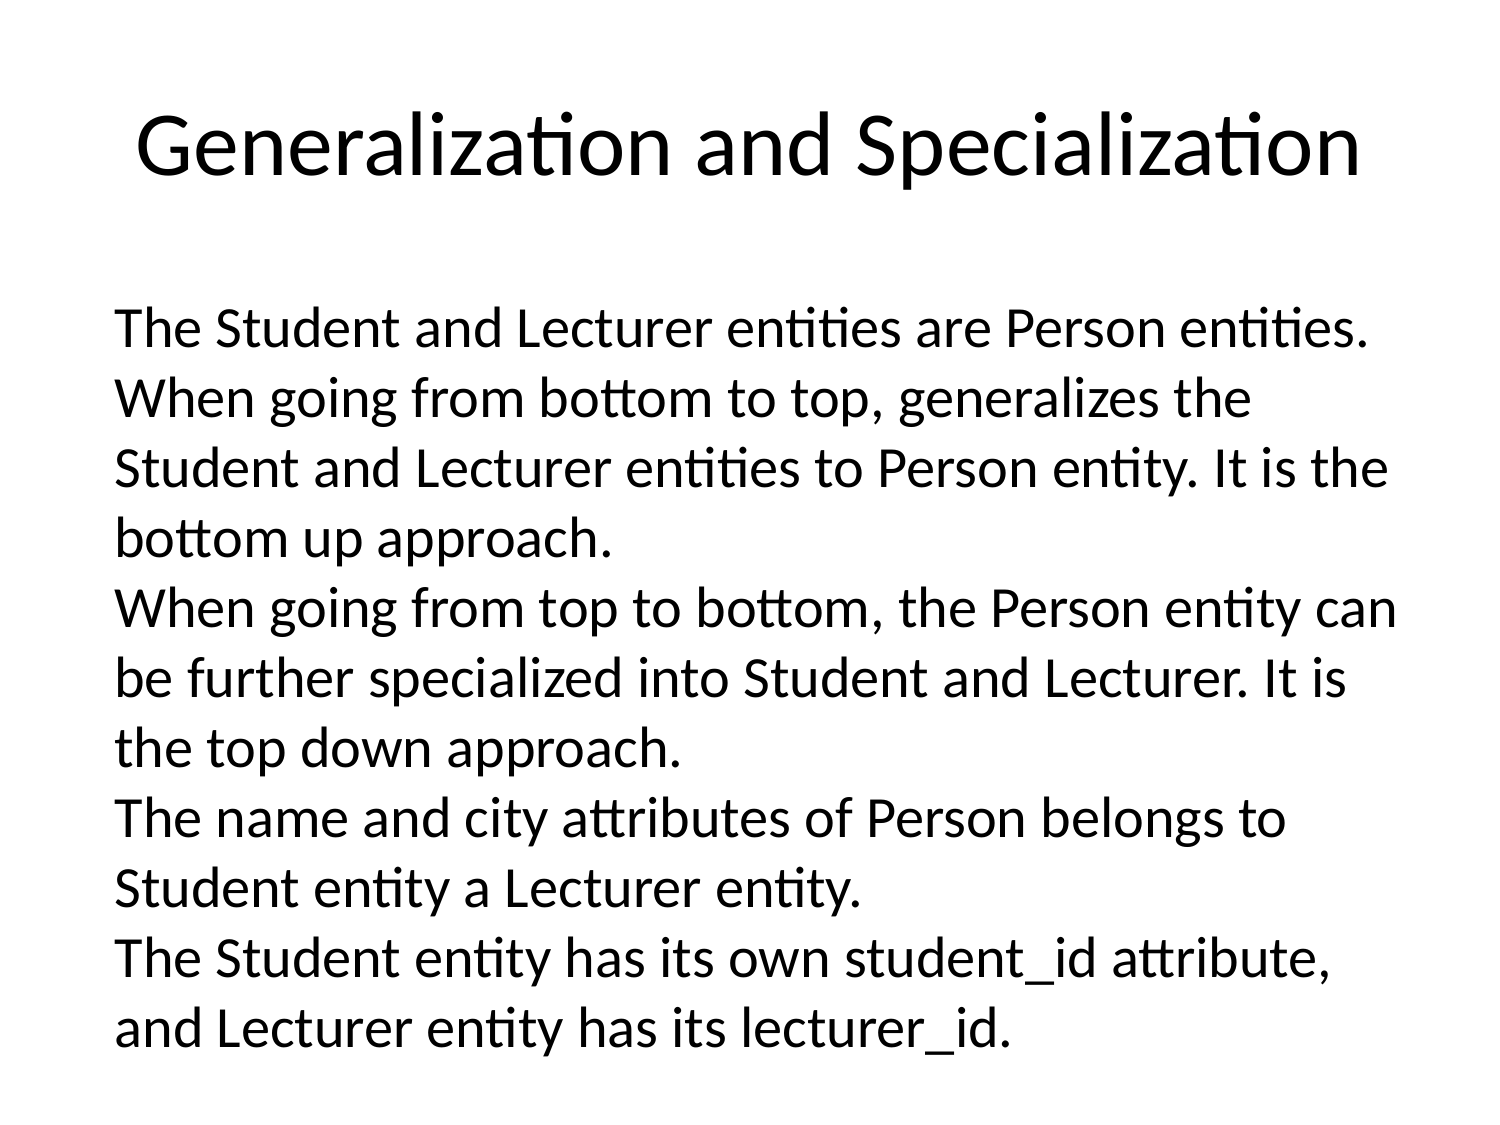

# Generalization and Specialization
The Student and Lecturer entities are Person entities.
When going from bottom to top, generalizes the Student and Lecturer entities to Person entity. It is the bottom up approach.
When going from top to bottom, the Person entity can be further specialized into Student and Lecturer. It is the top down approach.
The name and city attributes of Person belongs to Student entity a Lecturer entity.
The Student entity has its own student_id attribute, and Lecturer entity has its lecturer_id.